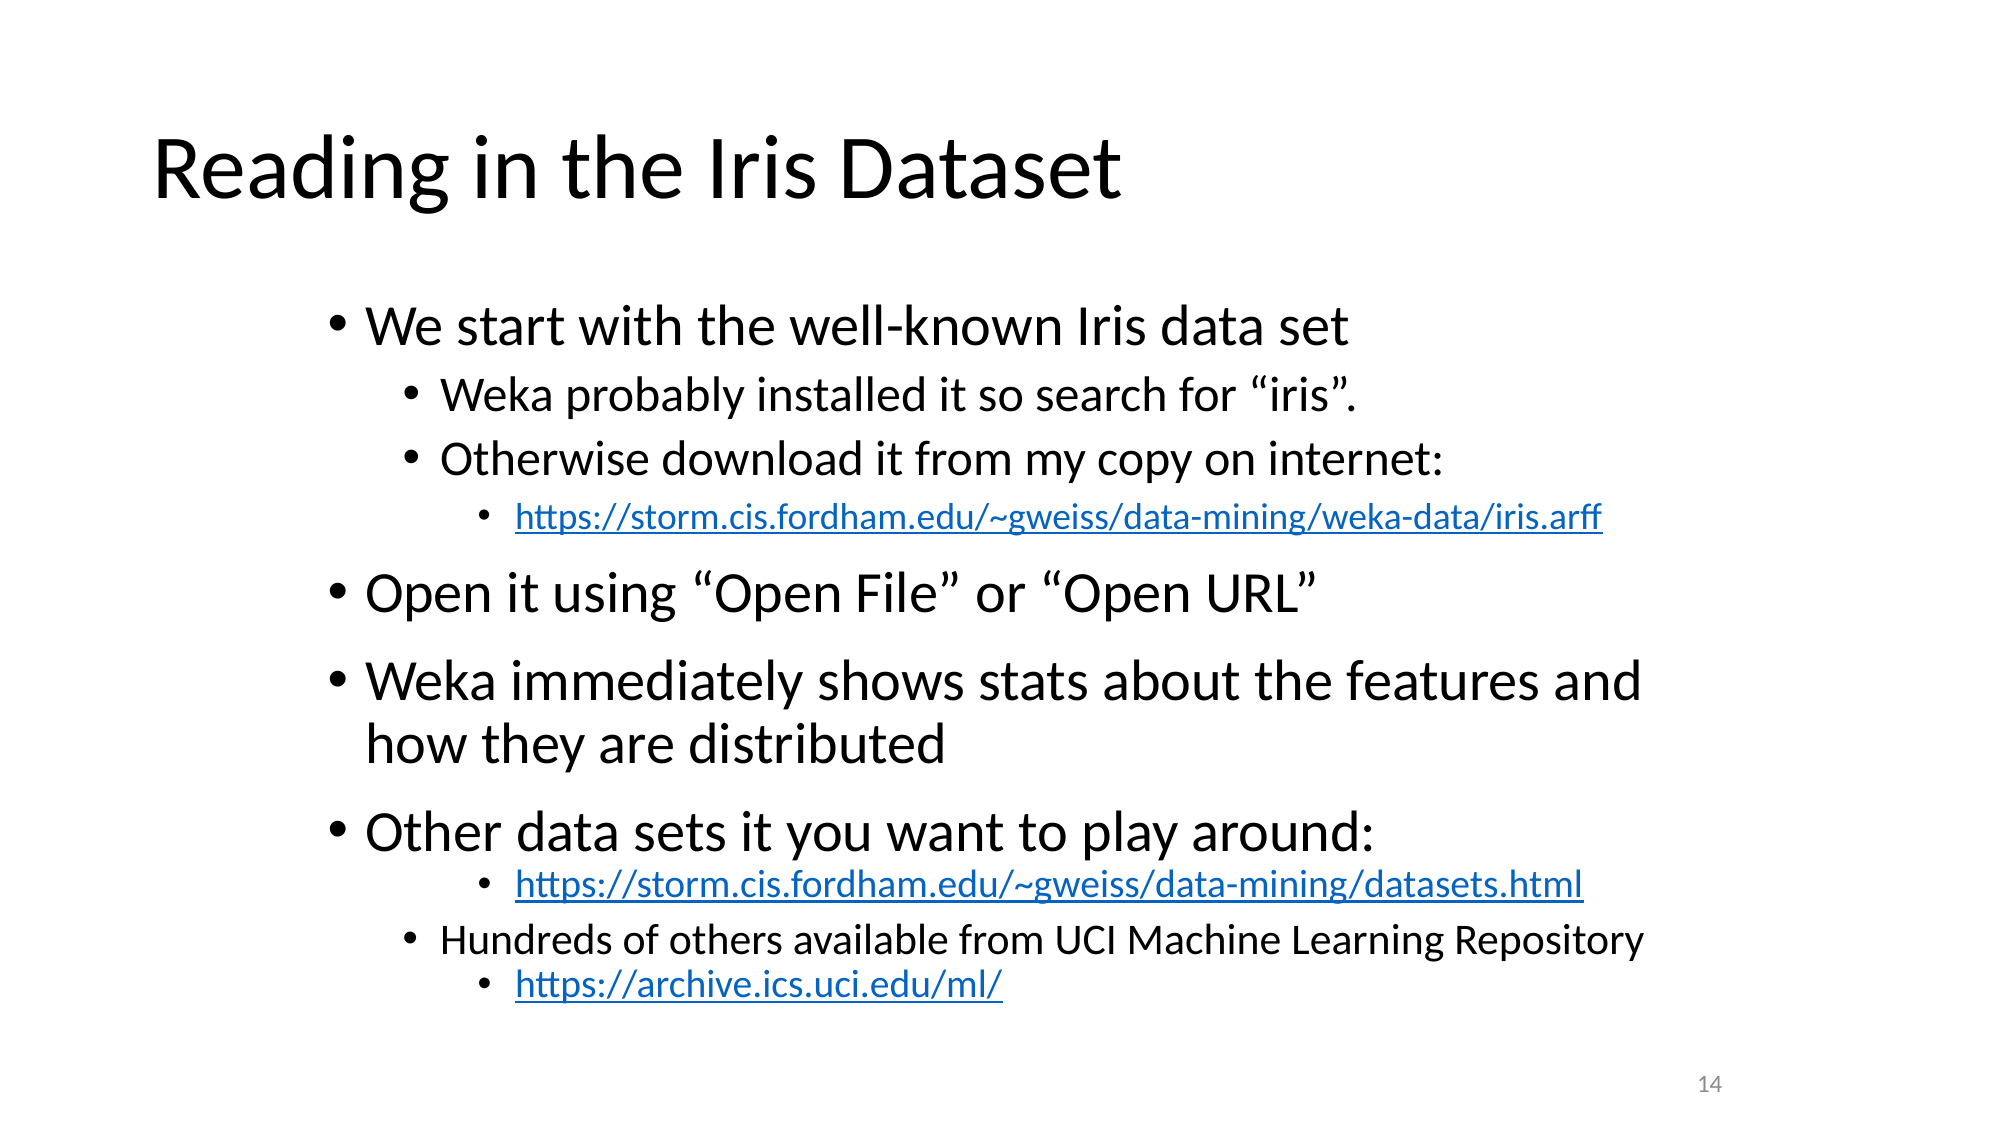

# Reading in the Iris Dataset
We start with the well-known Iris data set
Weka probably installed it so search for “iris”.
Otherwise download it from my copy on internet:
https://storm.cis.fordham.edu/~gweiss/data-mining/weka-data/iris.arff
Open it using “Open File” or “Open URL”
Weka immediately shows stats about the features and how they are distributed
Other data sets it you want to play around:
https://storm.cis.fordham.edu/~gweiss/data-mining/datasets.html
Hundreds of others available from UCI Machine Learning Repository
https://archive.ics.uci.edu/ml/

14